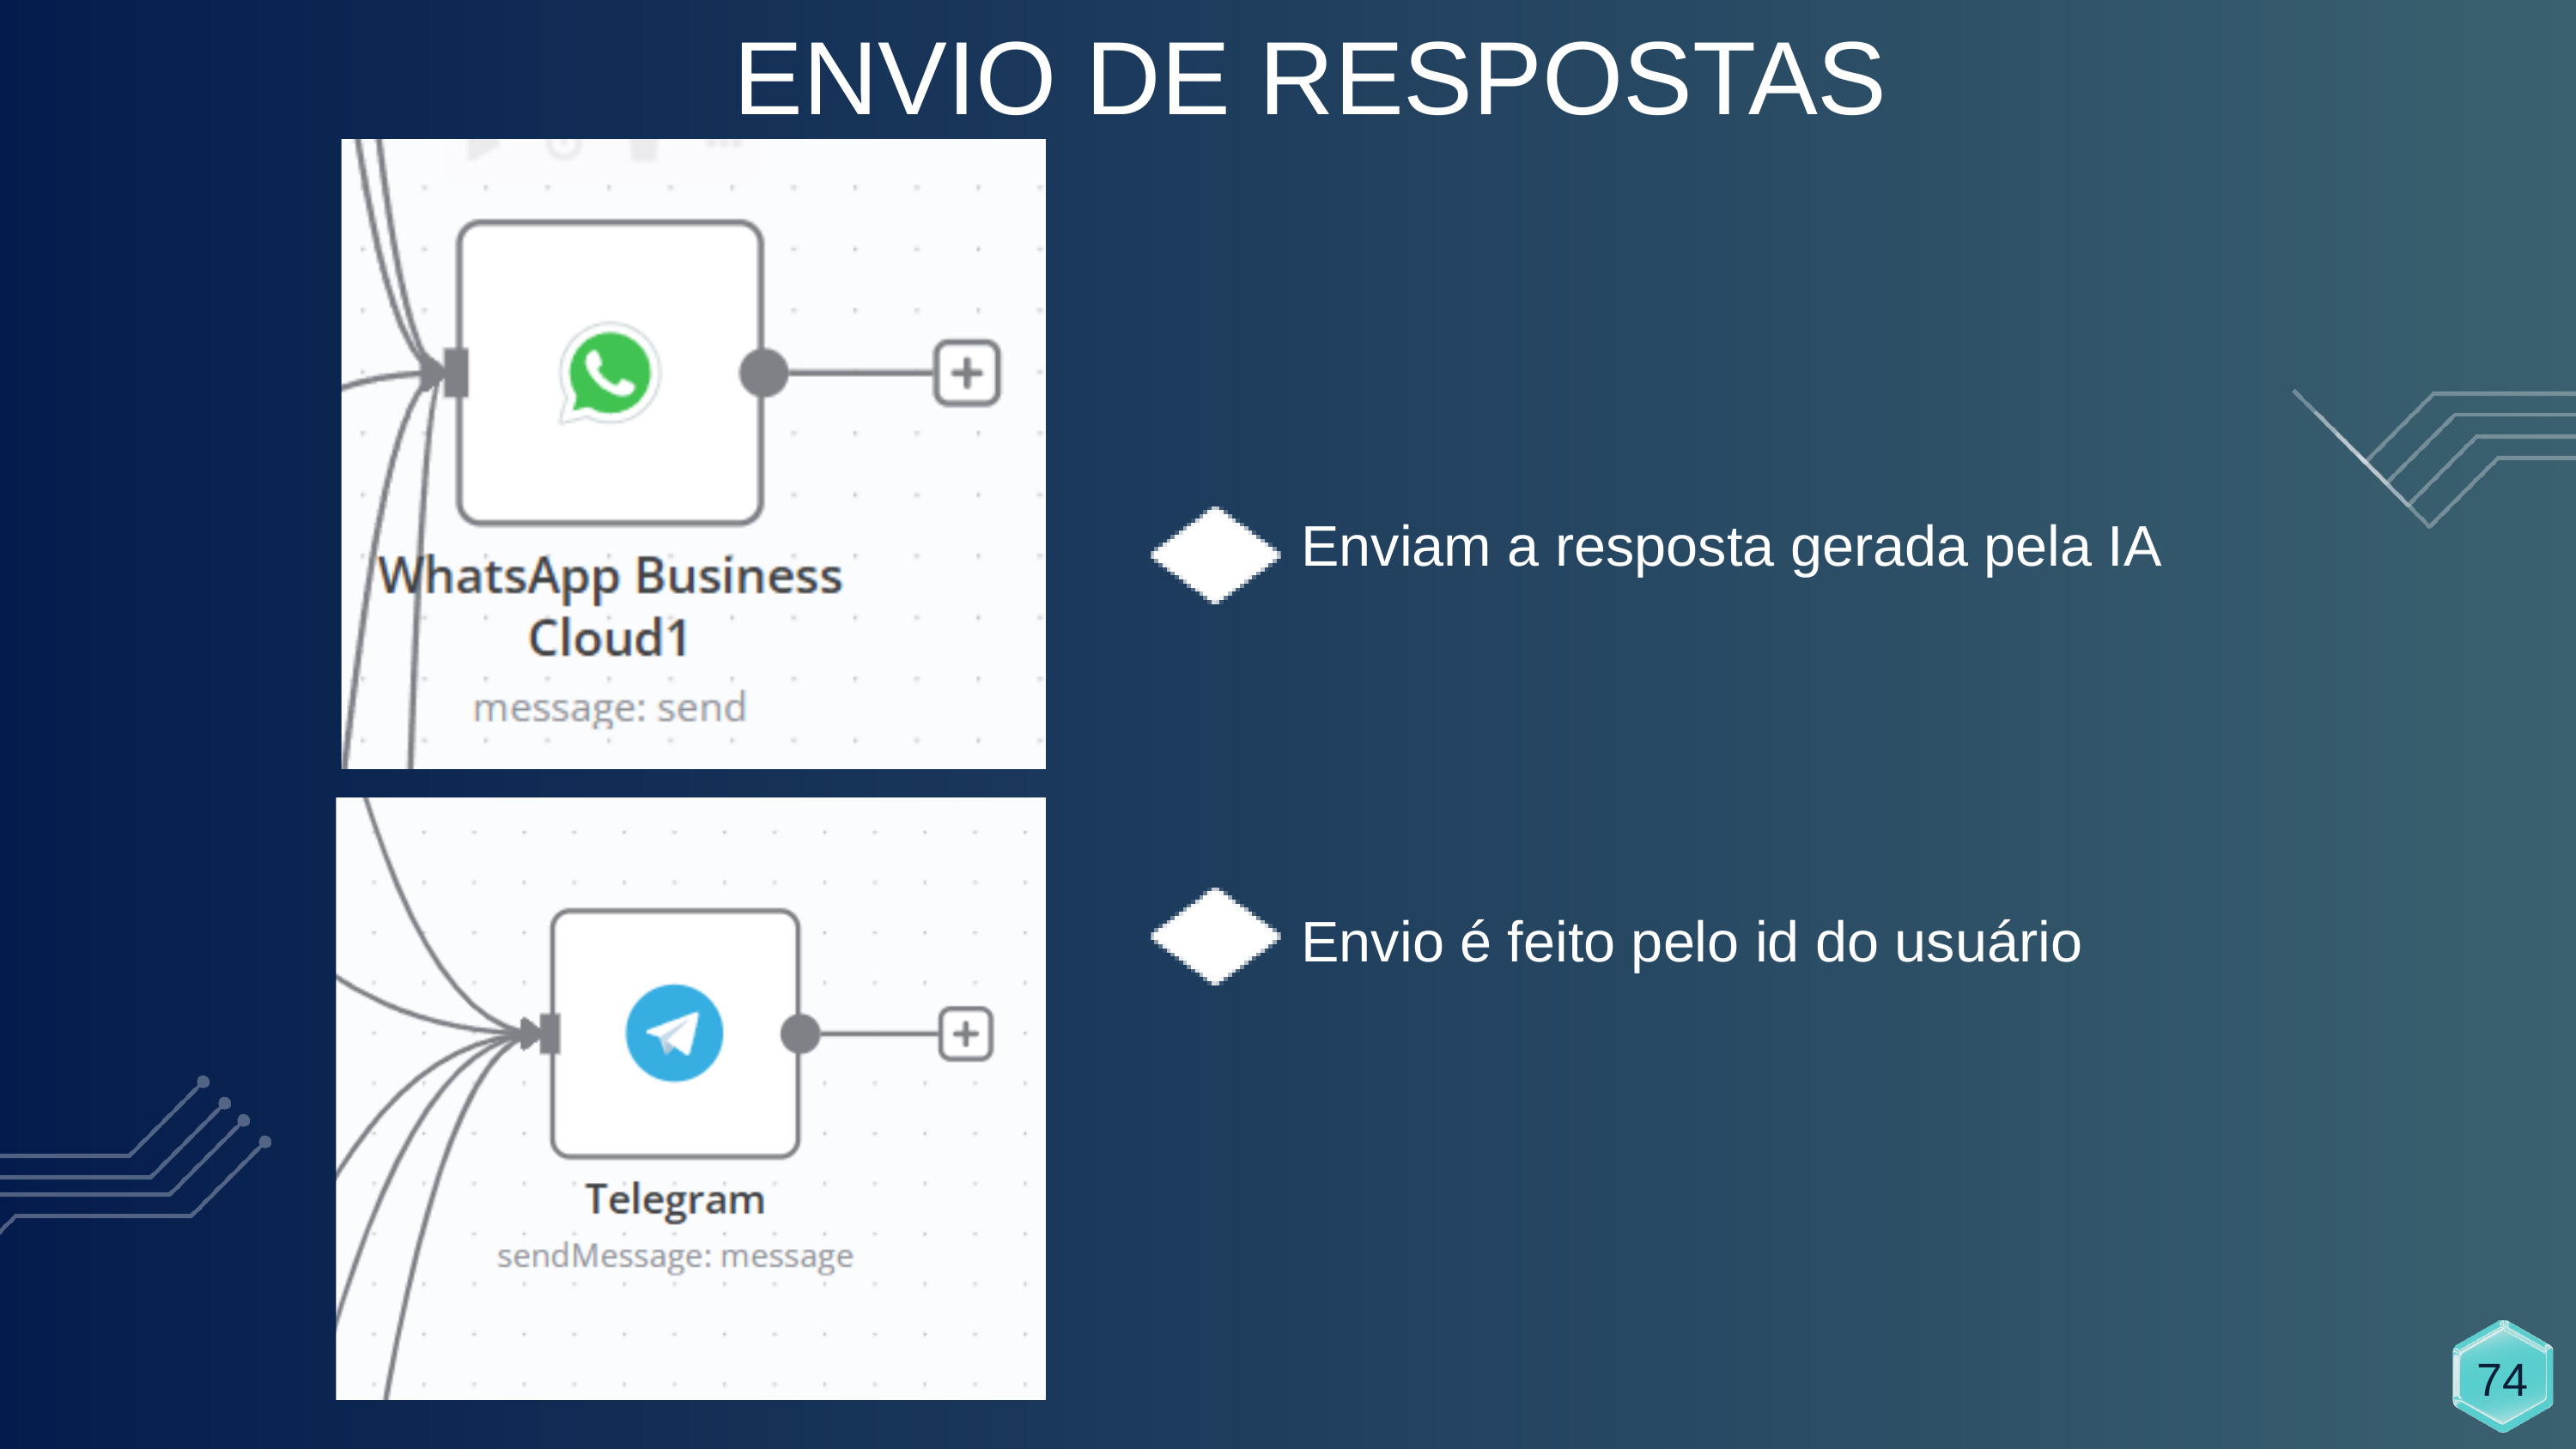

ENVIO DE RESPOSTAS

Enviam a resposta gerada pela IA

Envio é feito pelo id do usuário

74